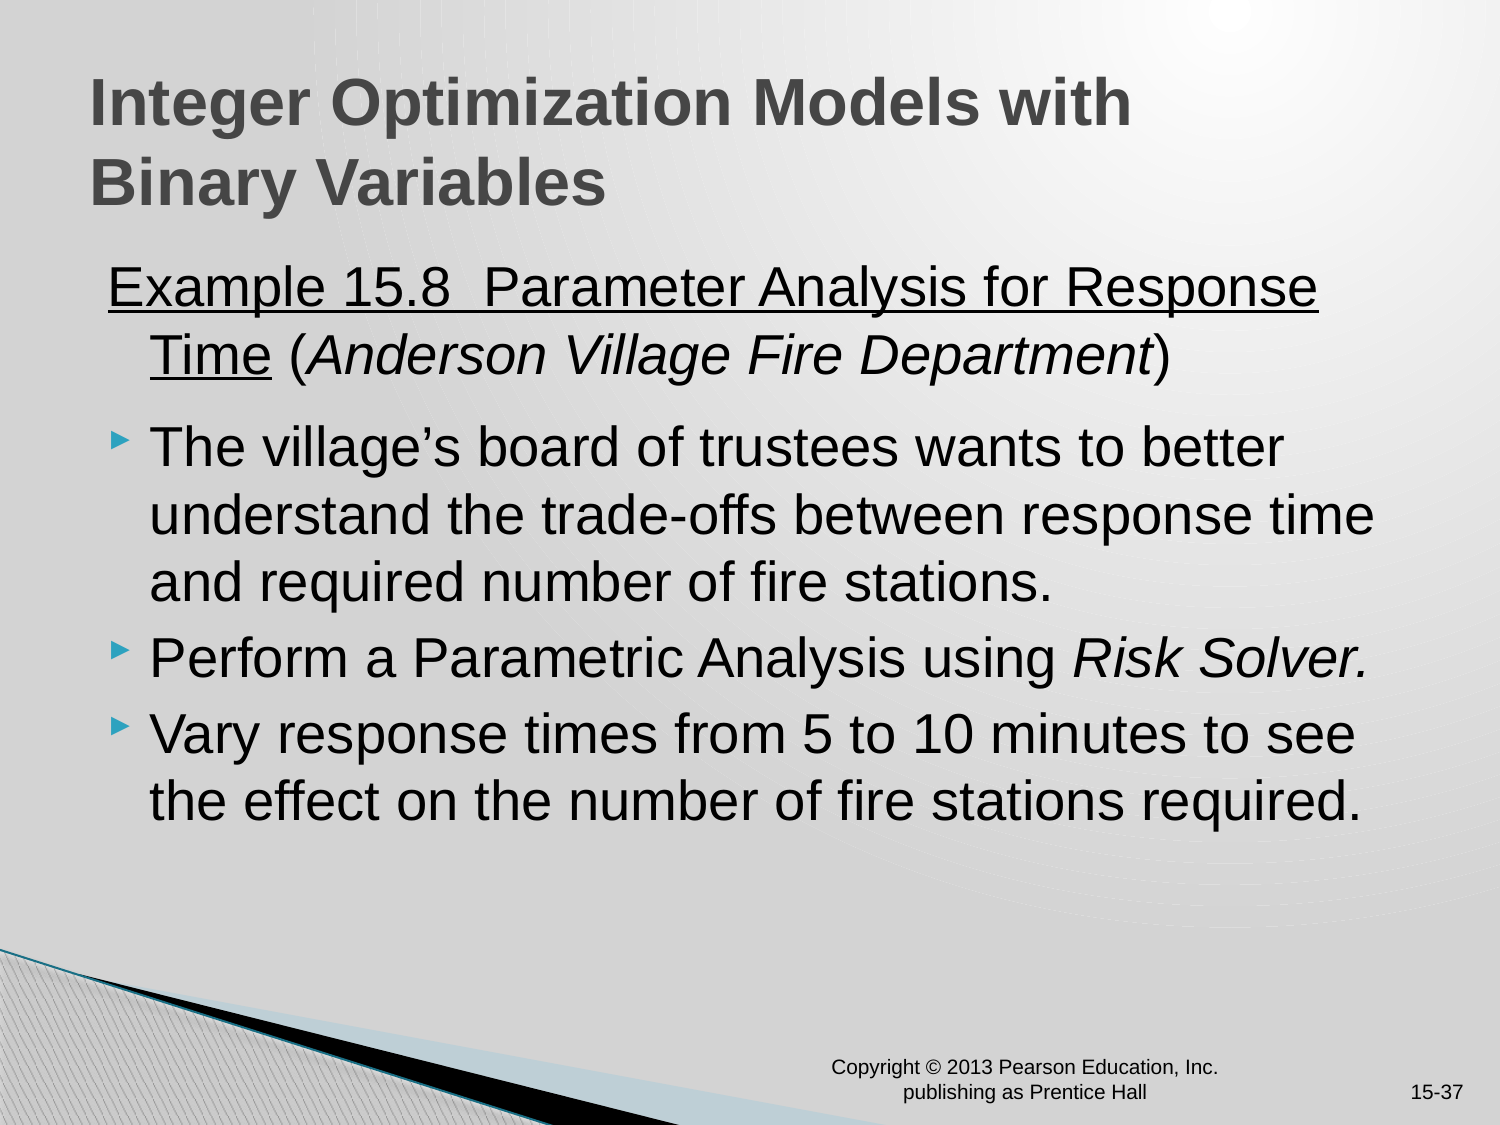

# Integer Optimization Models with Binary Variables
Example 15.8  Parameter Analysis for Response Time (Anderson Village Fire Department)
The village’s board of trustees wants to better understand the trade-offs between response time and required number of fire stations.
Perform a Parametric Analysis using Risk Solver.
Vary response times from 5 to 10 minutes to see the effect on the number of fire stations required.
Copyright © 2013 Pearson Education, Inc. publishing as Prentice Hall
15-37